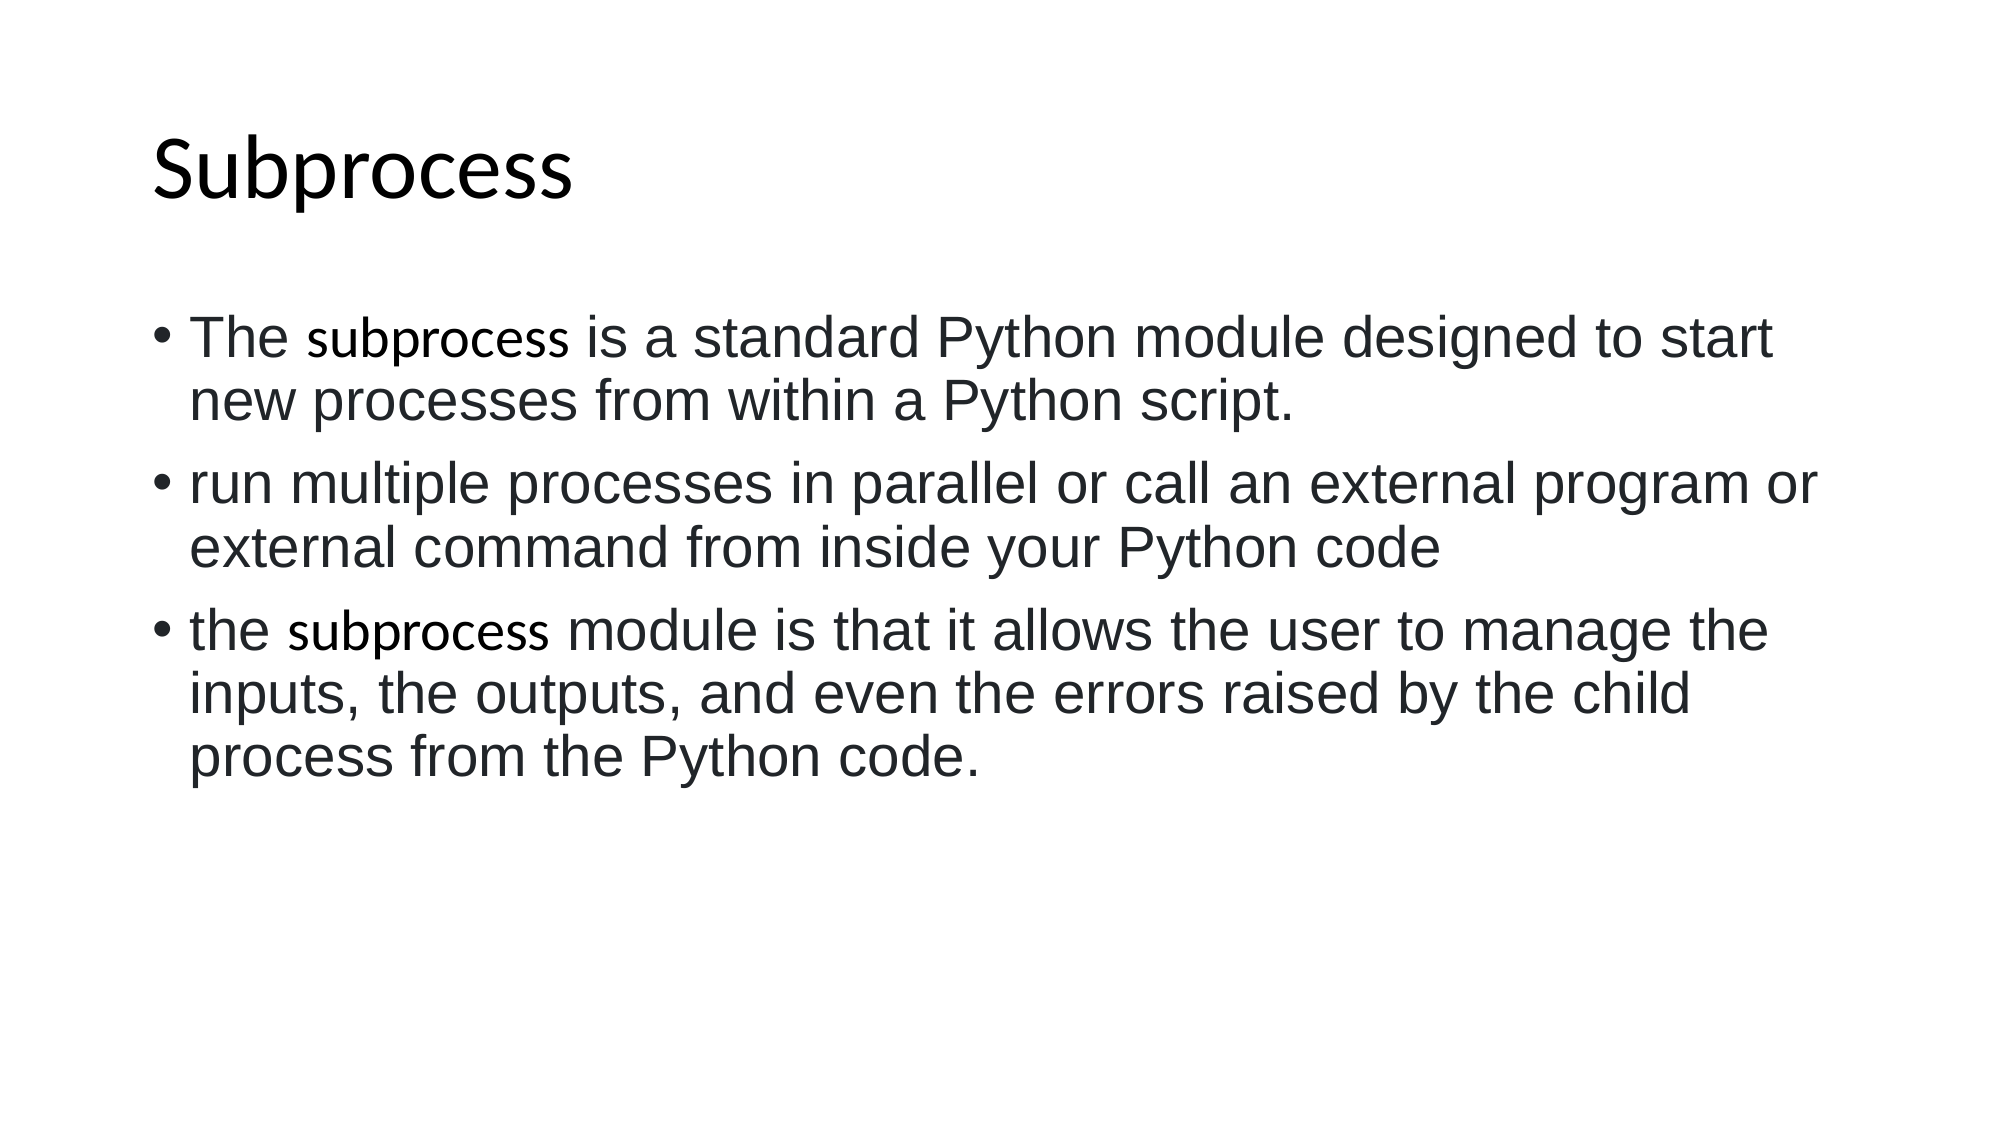

# Subprocess
The subprocess is a standard Python module designed to start new processes from within a Python script.
run multiple processes in parallel or call an external program or external command from inside your Python code
the subprocess module is that it allows the user to manage the inputs, the outputs, and even the errors raised by the child process from the Python code.